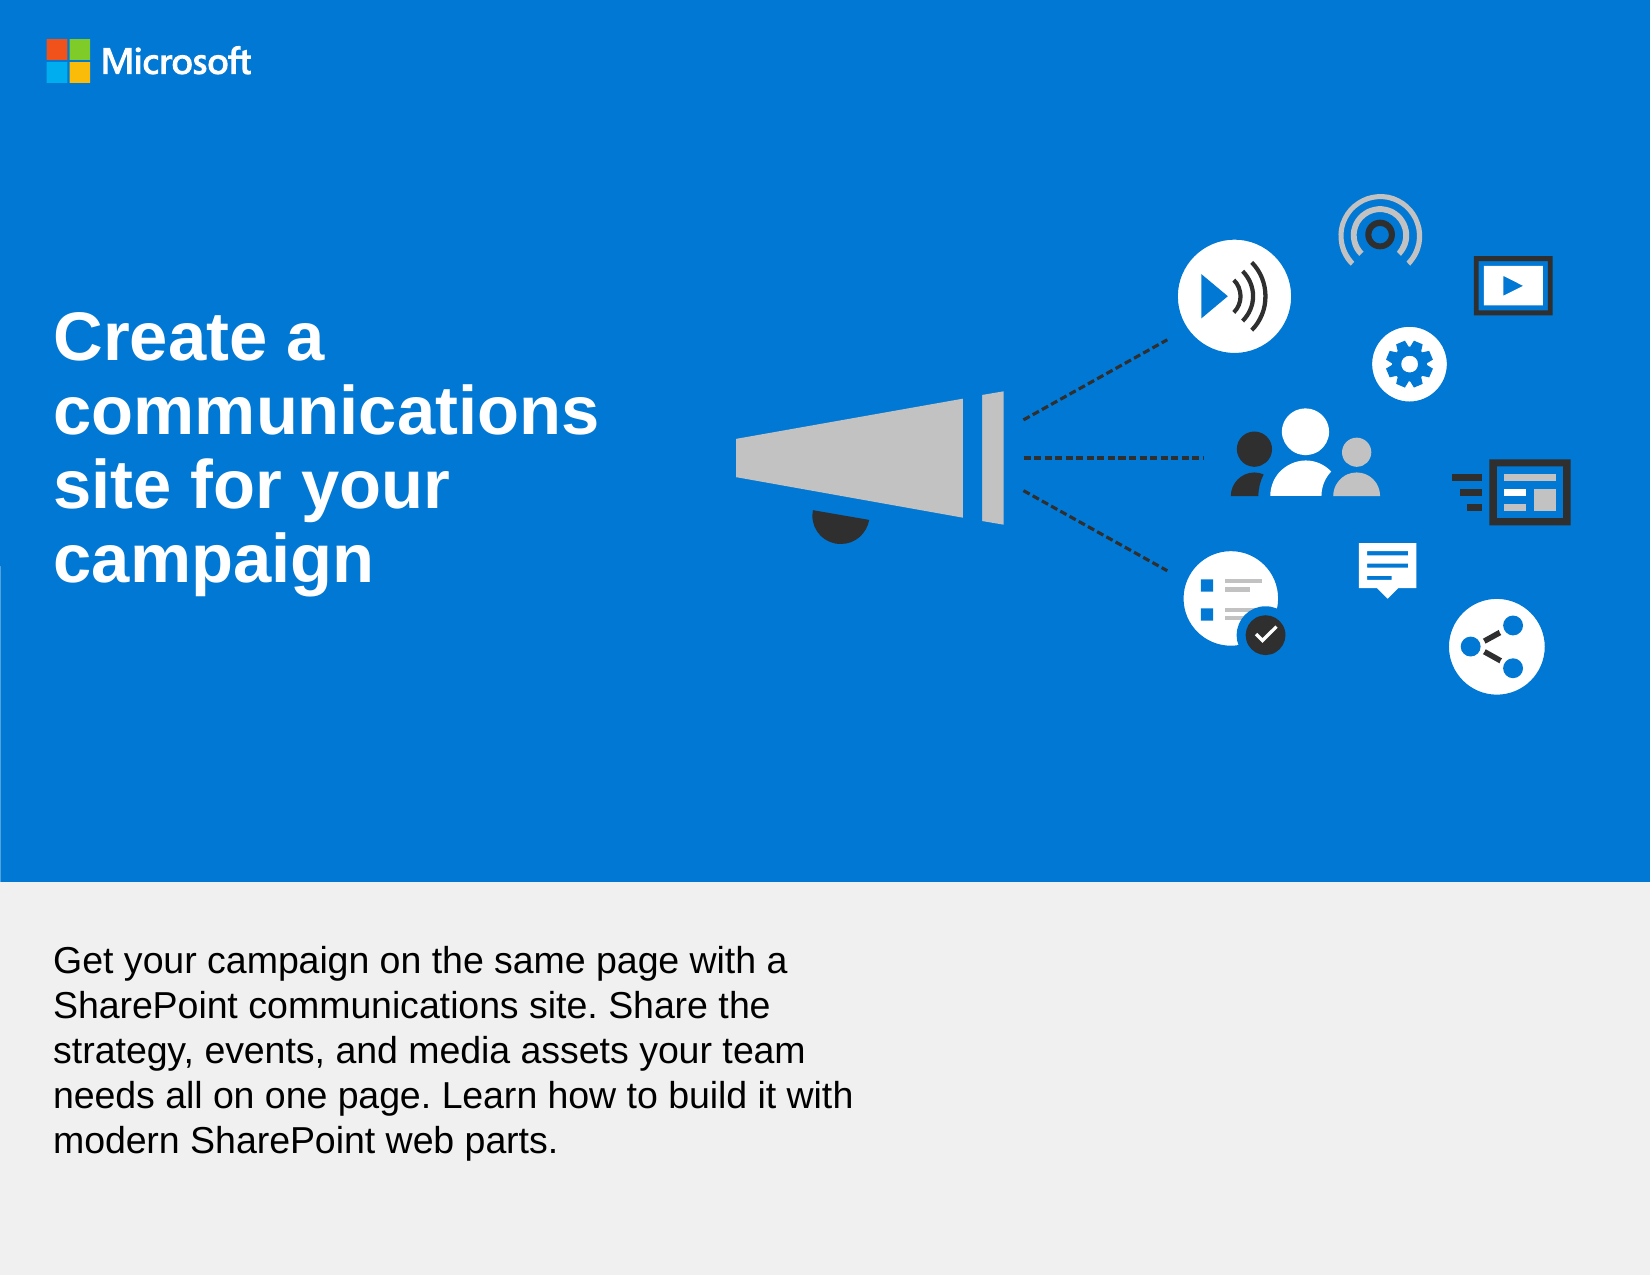

# Create a communications site for your campaign

Get your campaign on the same page with a SharePoint communications site. Share the strategy, events, and media assets your team needs all on one page. Learn how to build it with modern SharePoint web parts.